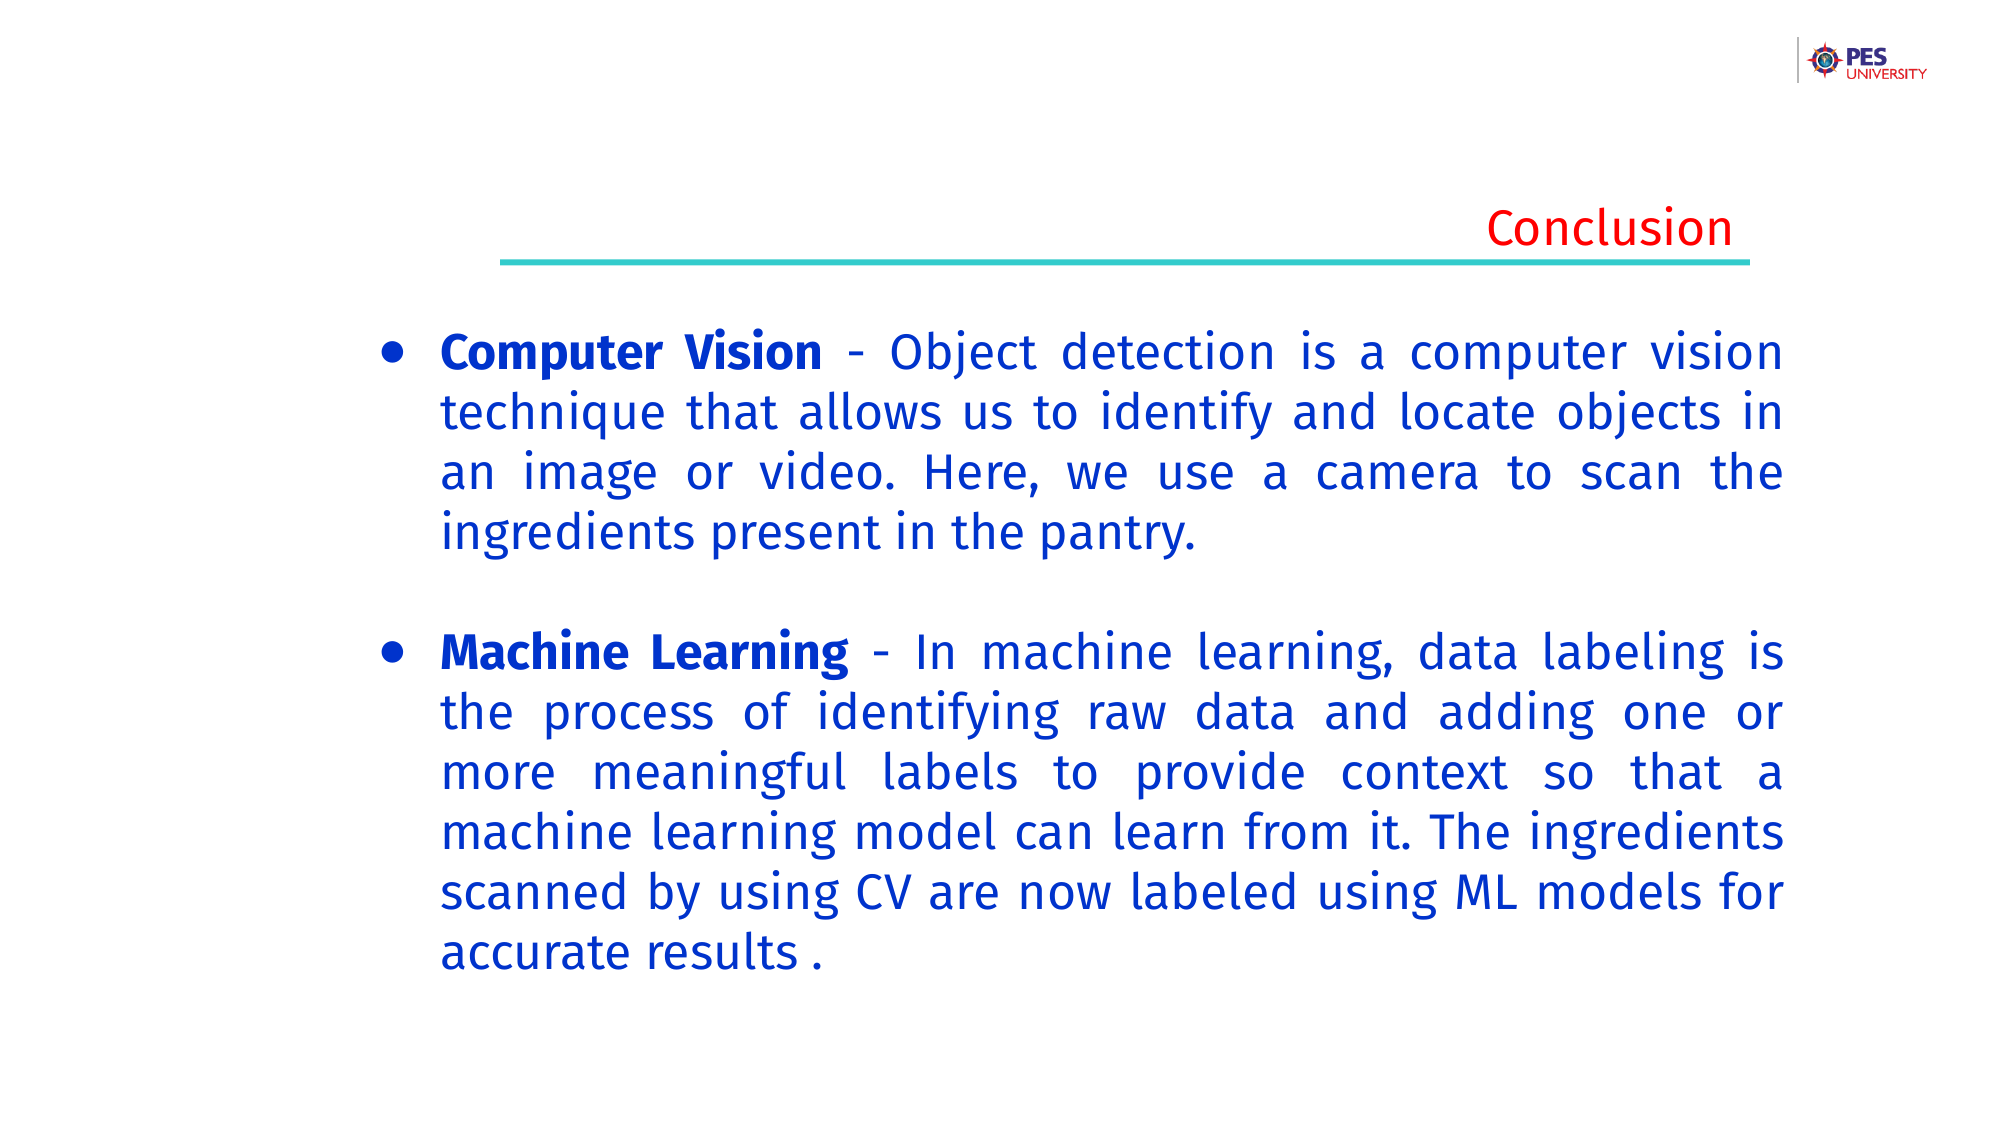

Conclusion

Computer Vision - Object detection is a computer vision technique that allows us to identify and locate objects in an image or video. Here, we use a camera to scan the ingredients present in the pantry.

Machine Learning - In machine learning, data labeling is the process of identifying raw data and adding one or more meaningful labels to provide context so that a machine learning model can learn from it. The ingredients scanned by using CV are now labeled using ML models for accurate results .